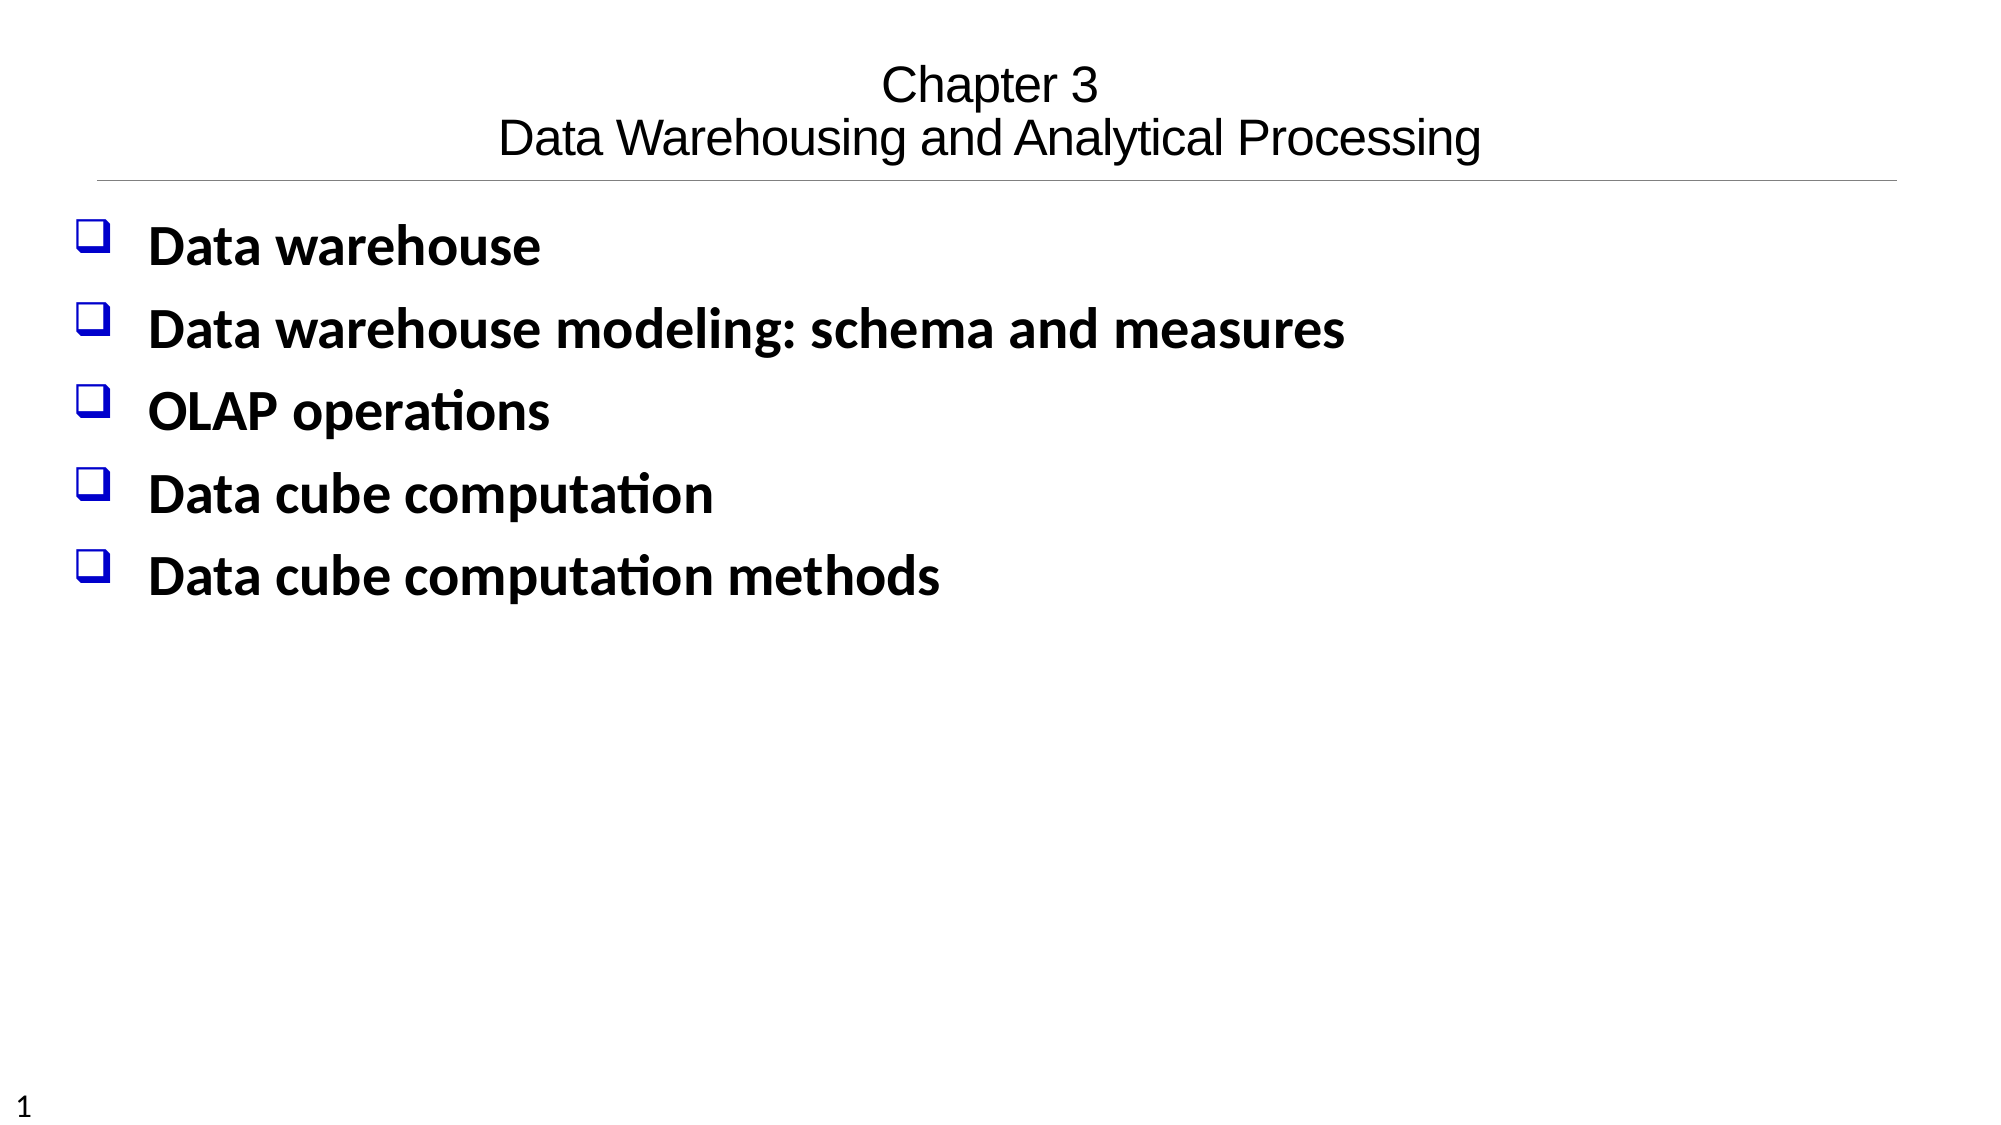

# Chapter 3 Data Warehousing and Analytical Processing
Data warehouse
Data warehouse modeling: schema and measures
OLAP operations
Data cube computation
Data cube computation methods